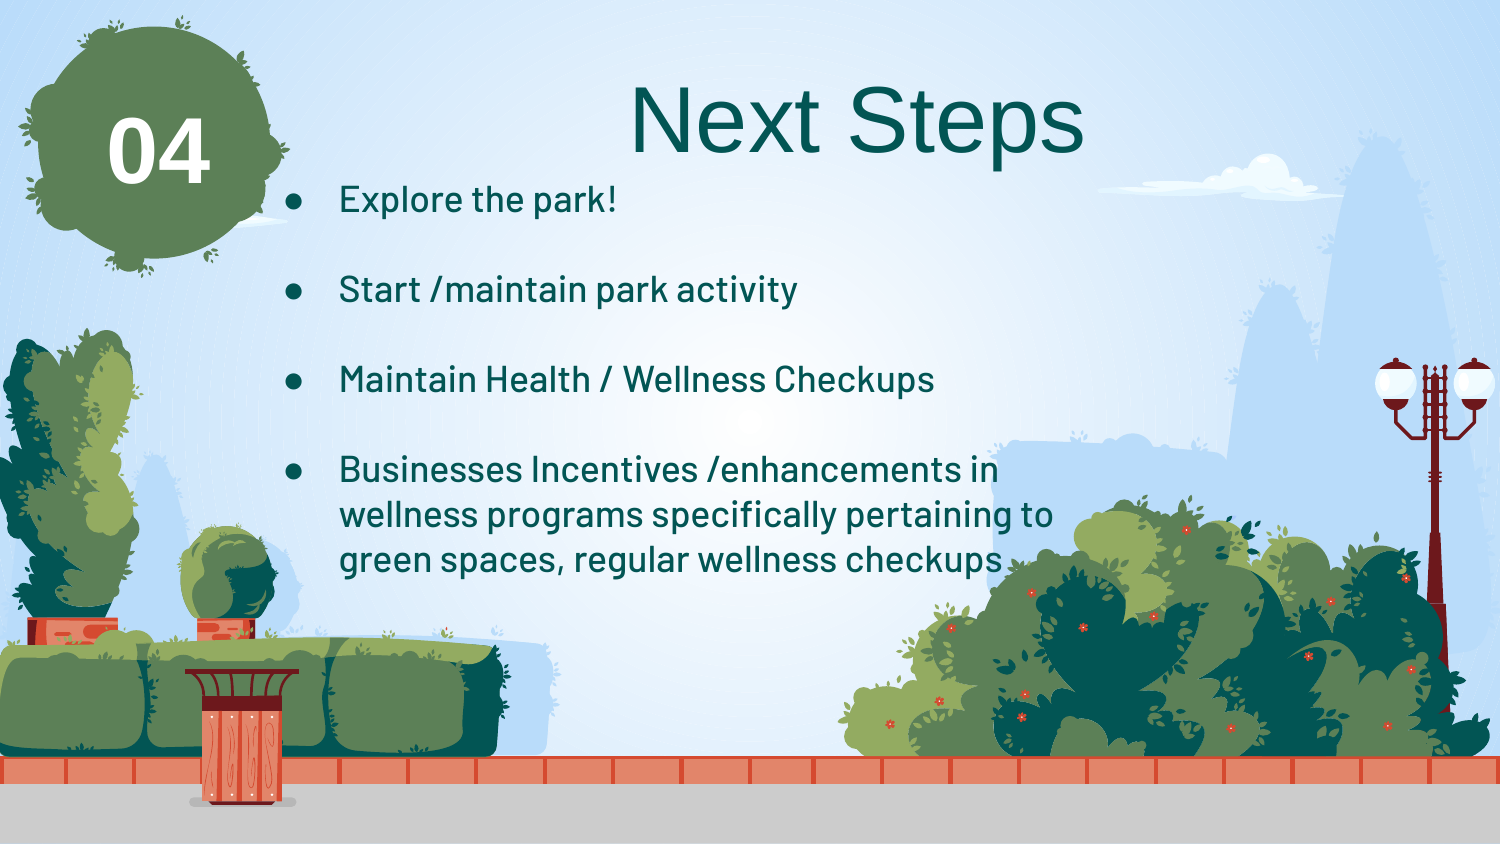

# Next Steps
04
Explore the park!

Start /maintain park activity

Maintain Health / Wellness Checkups

Businesses Incentives /enhancements in wellness programs specifically pertaining to green spaces, regular wellness checkups